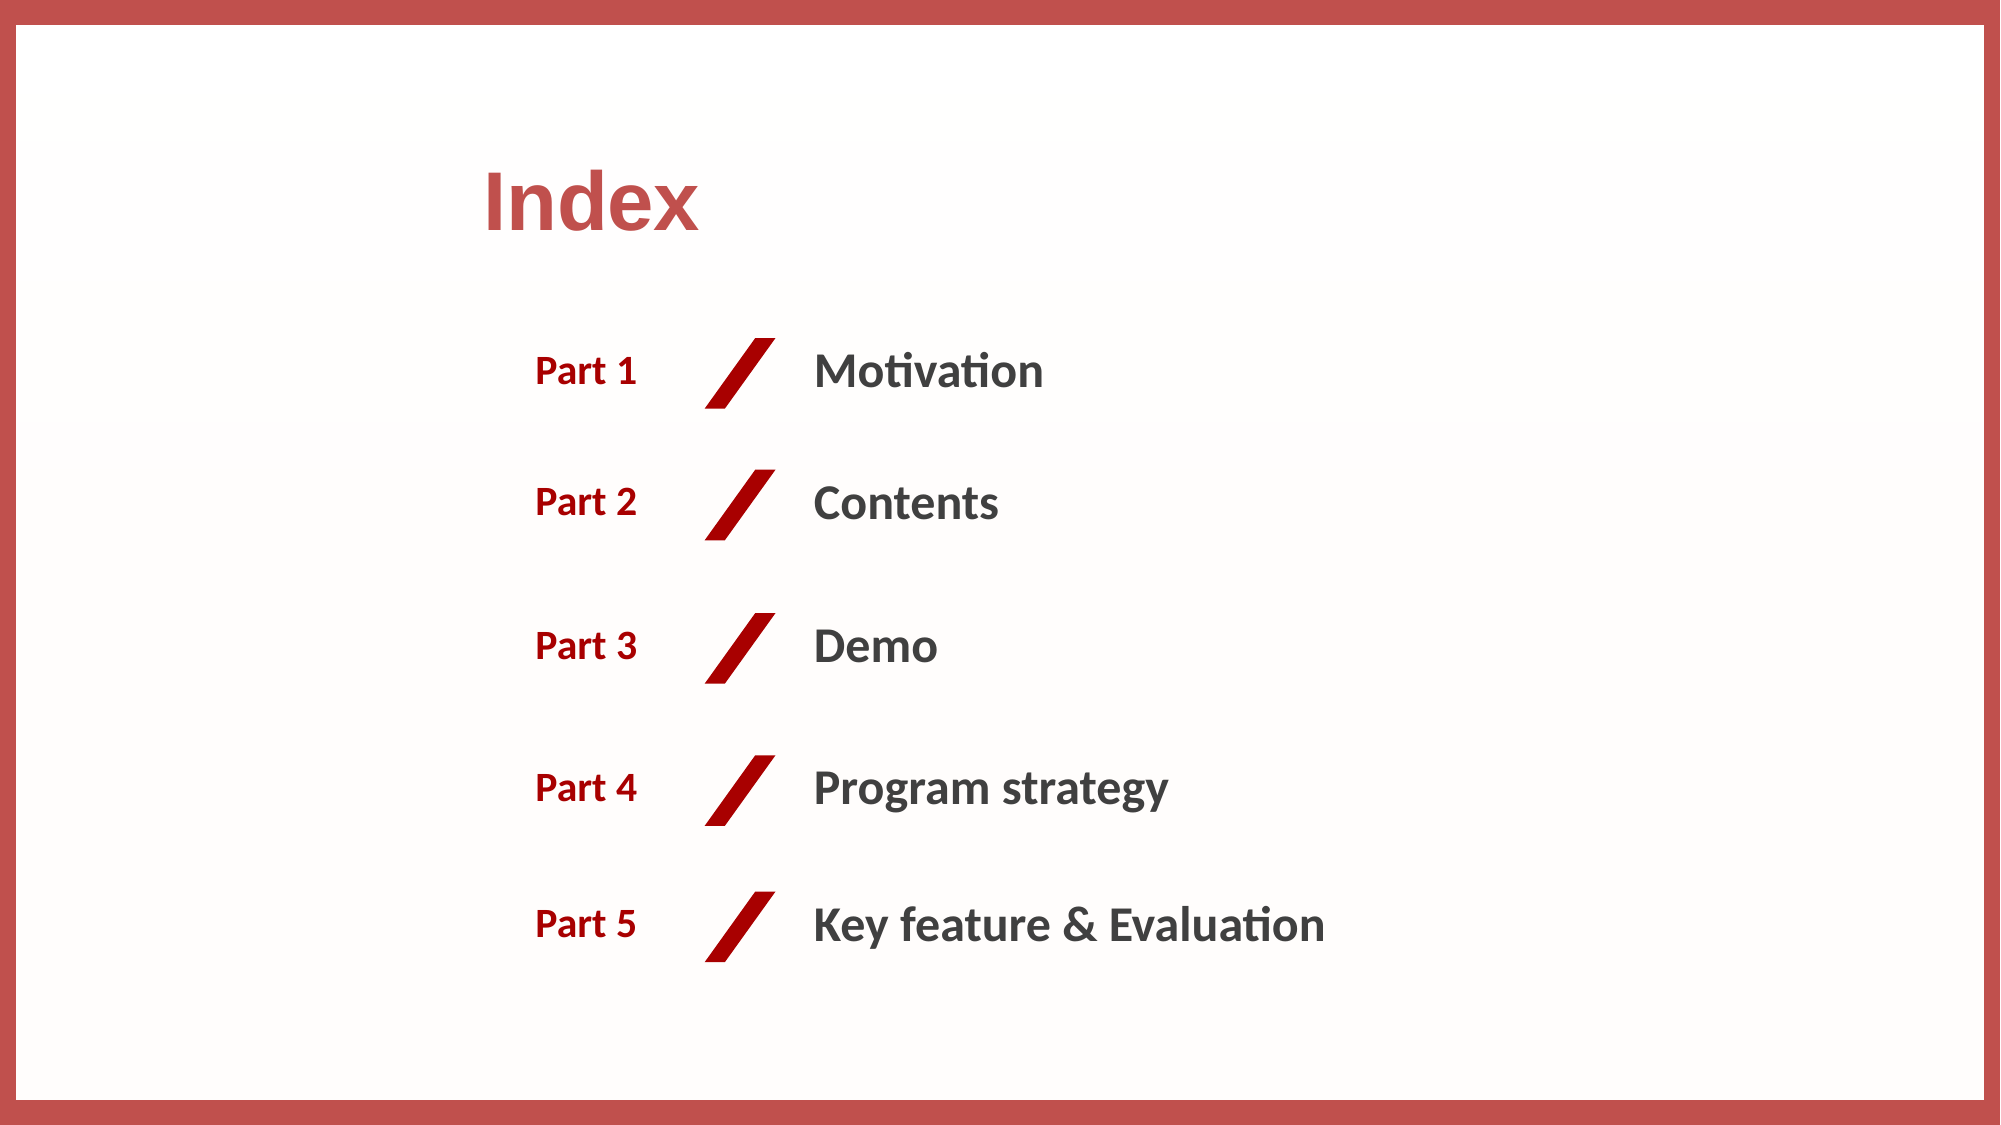

Index
Part 1
Motivation

Part 2
Contents

Part 3
Demo

Program strategy
Part 4

Part 5
Key feature & Evaluation